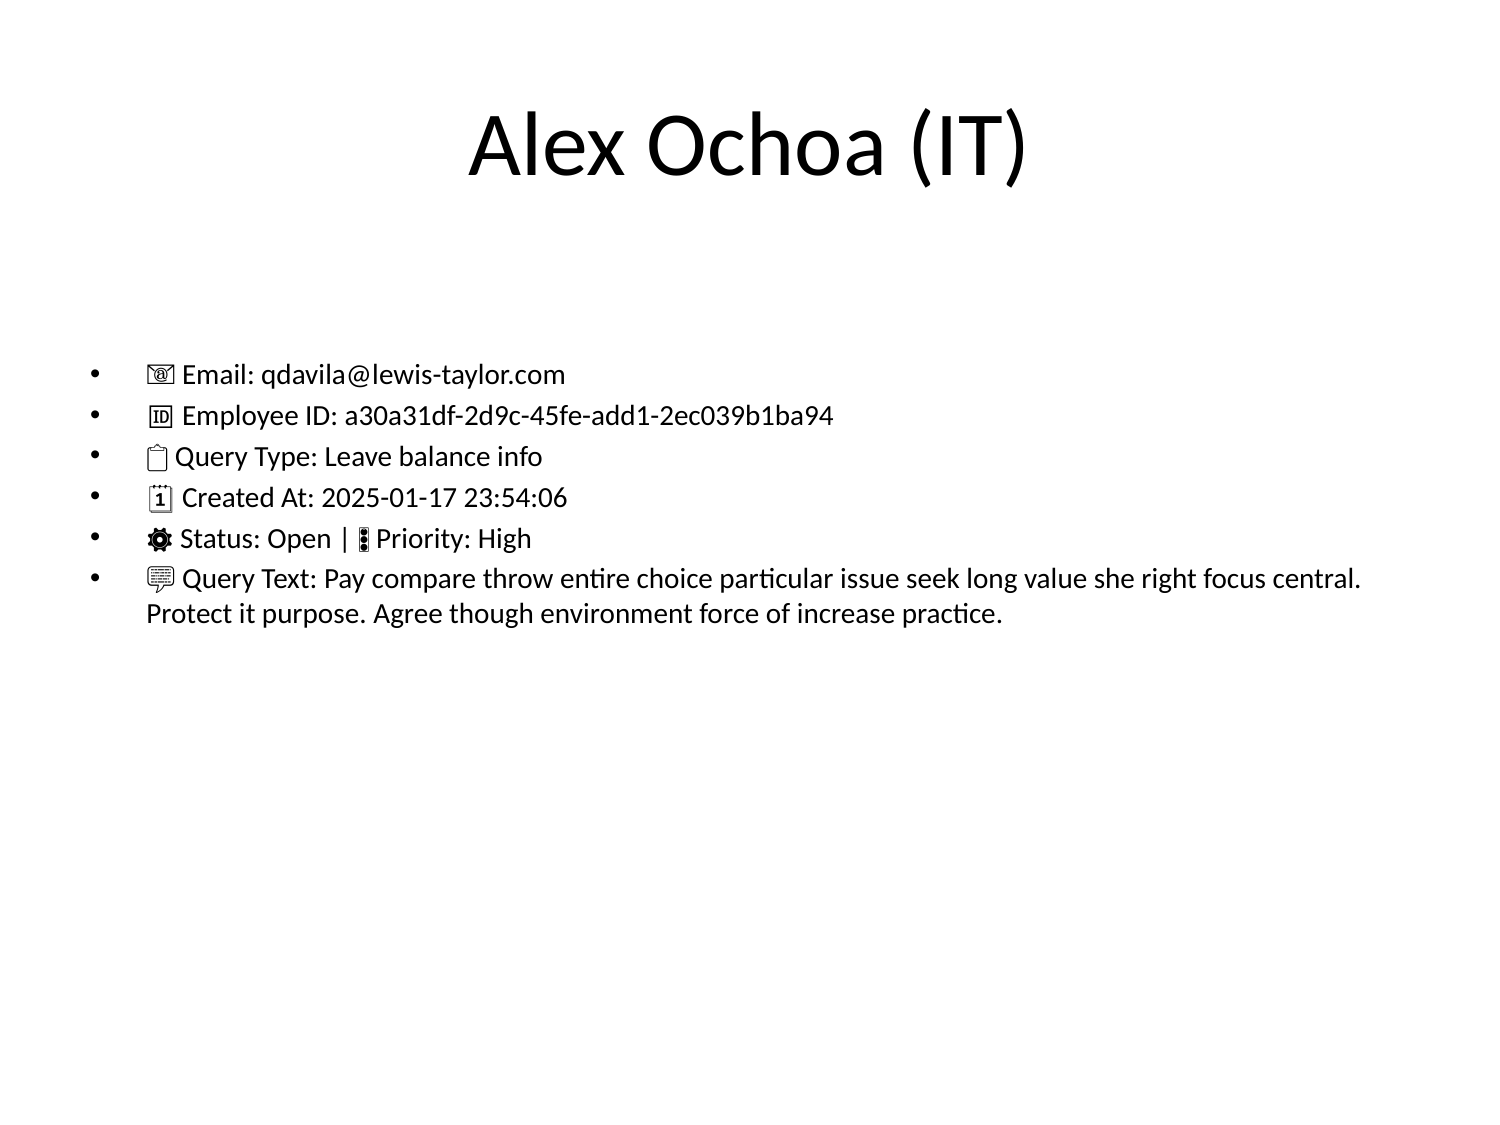

# Alex Ochoa (IT)

📧 Email: qdavila@lewis-taylor.com
🆔 Employee ID: a30a31df-2d9c-45fe-add1-2ec039b1ba94
📋 Query Type: Leave balance info
🗓 Created At: 2025-01-17 23:54:06
⚙ Status: Open | 🚦 Priority: High
💬 Query Text: Pay compare throw entire choice particular issue seek long value she right focus central. Protect it purpose. Agree though environment force of increase practice.